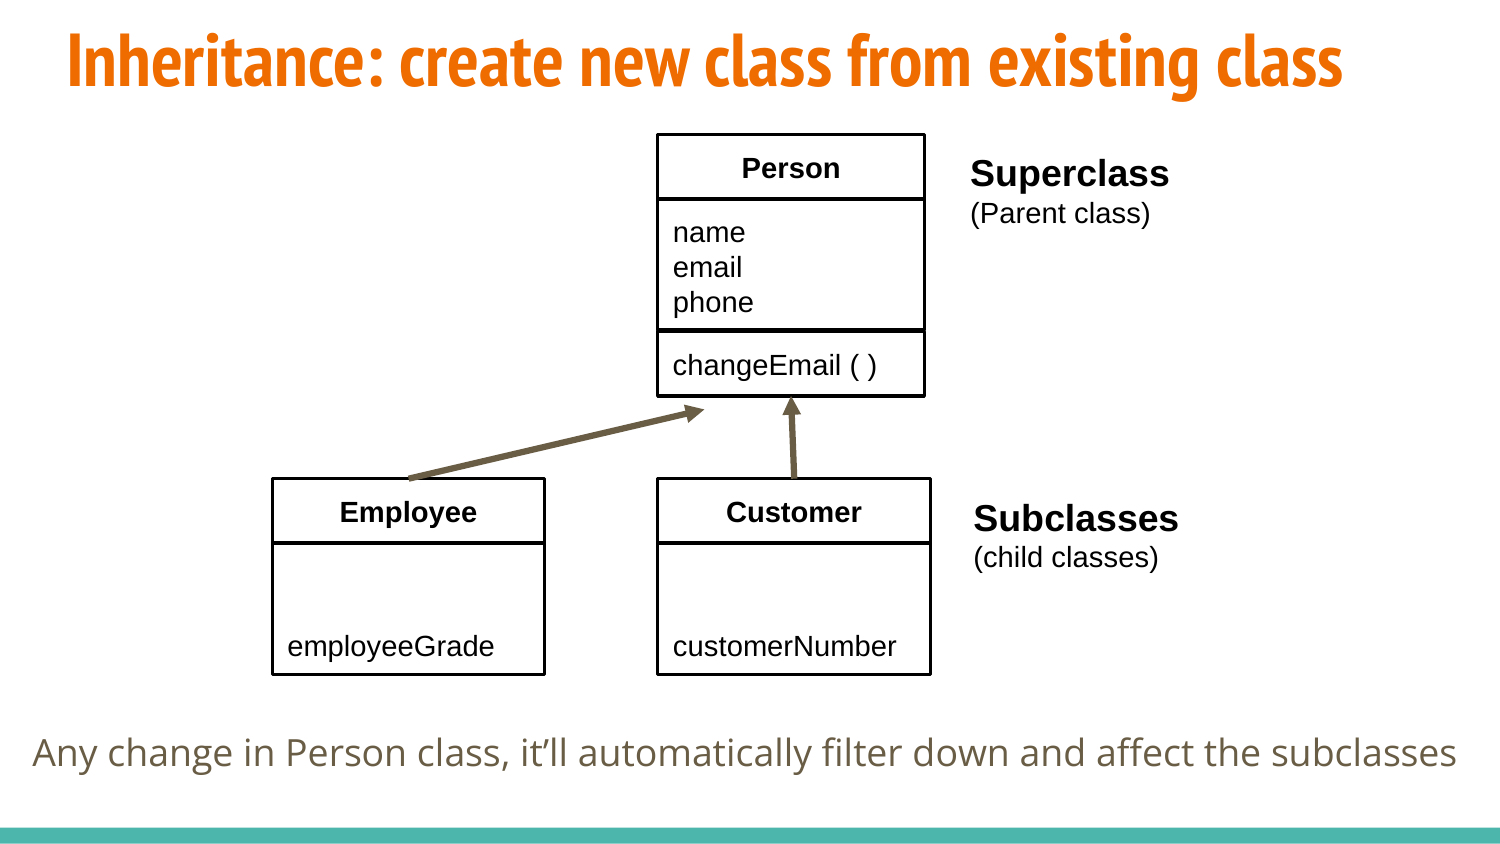

# Inheritance: create new class from existing class
Person

Superclass
(Parent class)
name
email
phone
changeEmail ( )
Employee

Customer

Subclasses
(child classes)

employeeGrade

customerNumber
Any change in Person class, it’ll automatically filter down and affect the subclasses